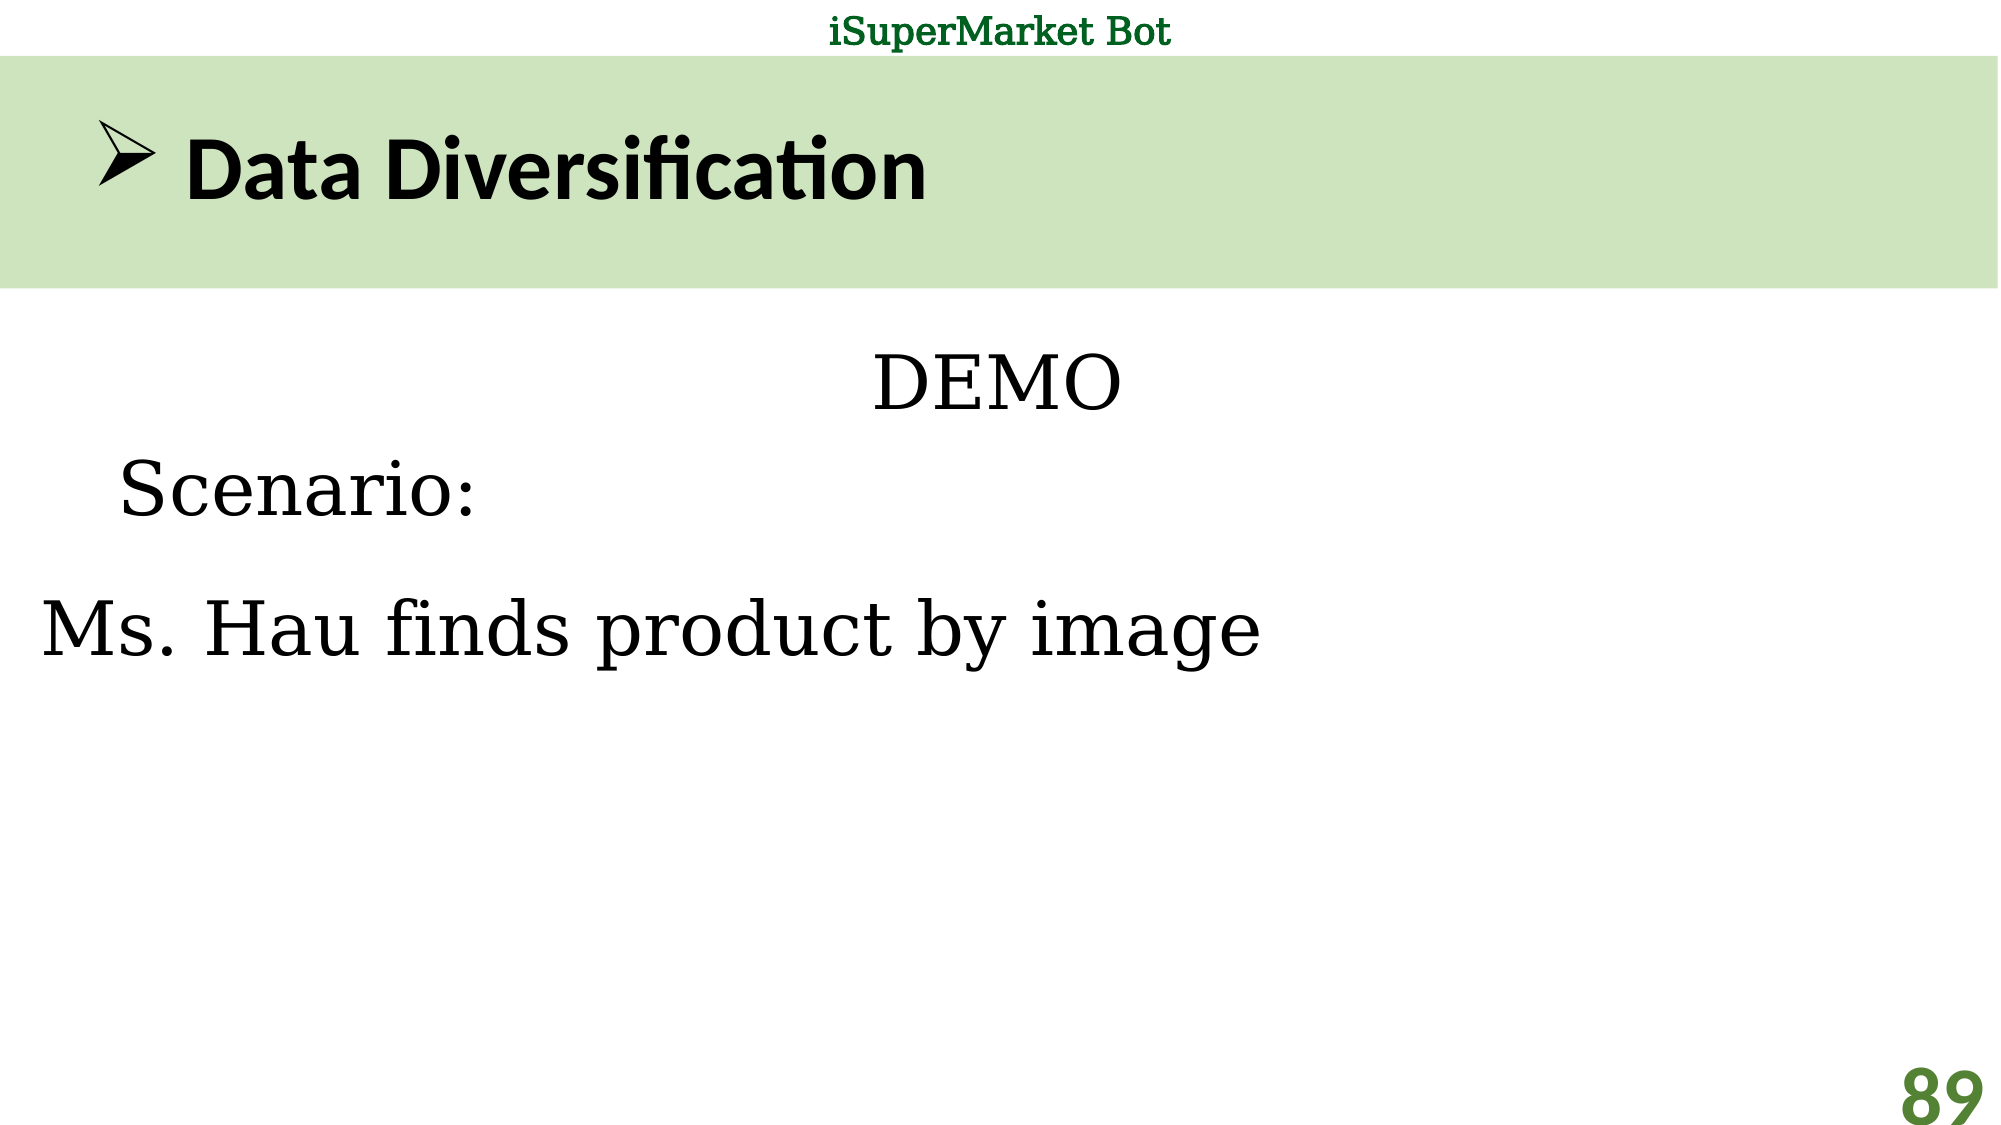

# Data Diversification

DEMO
Scenario:
Ms. Hau finds product by image
89